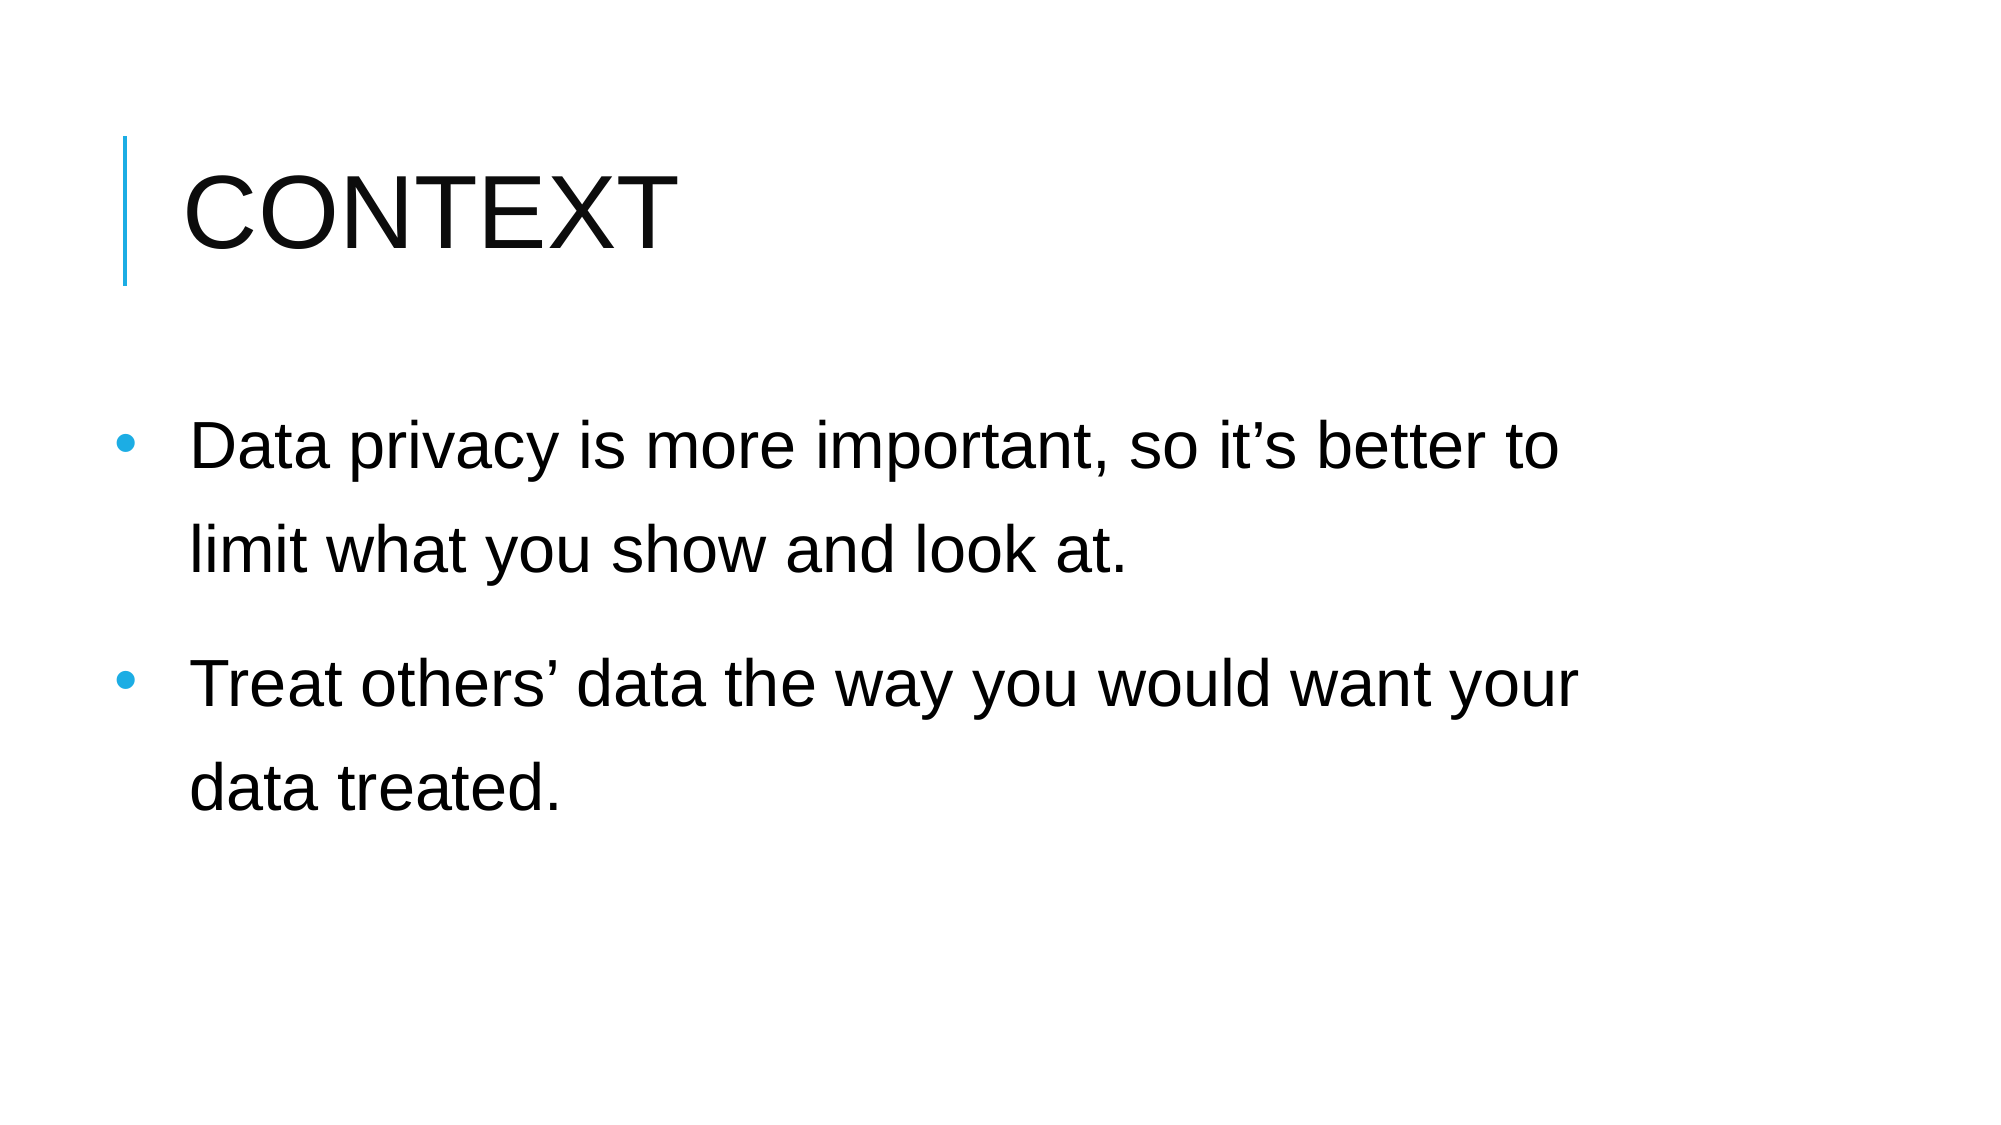

# CONTEXT
Data privacy is more important, so it’s better to limit what you show and look at.
Treat others’ data the way you would want your data treated.